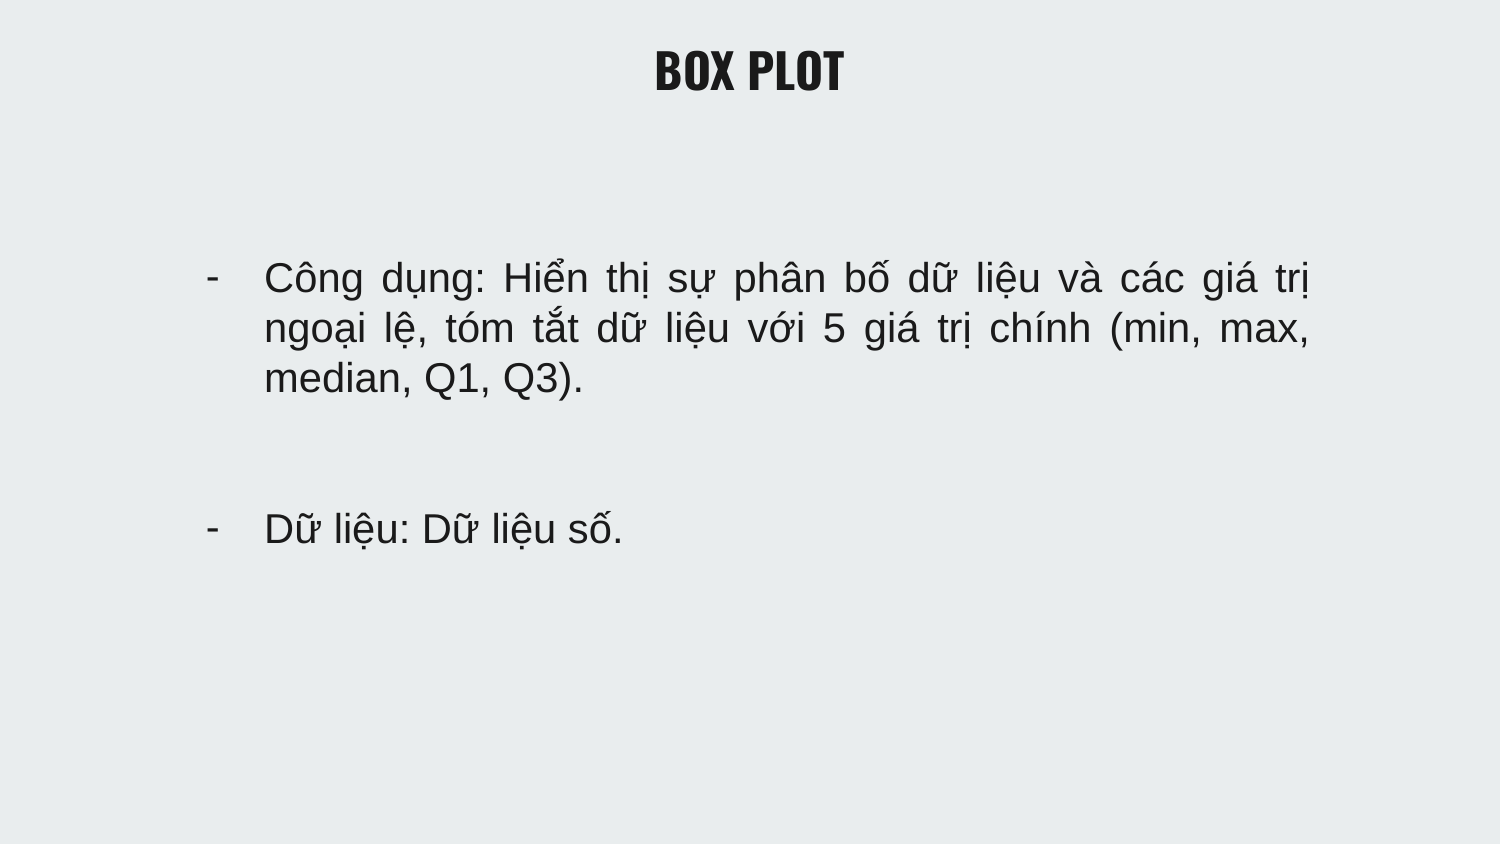

BOX PLOT
Công dụng: Hiển thị sự phân bố dữ liệu và các giá trị ngoại lệ, tóm tắt dữ liệu với 5 giá trị chính (min, max, median, Q1, Q3).
Dữ liệu: Dữ liệu số.